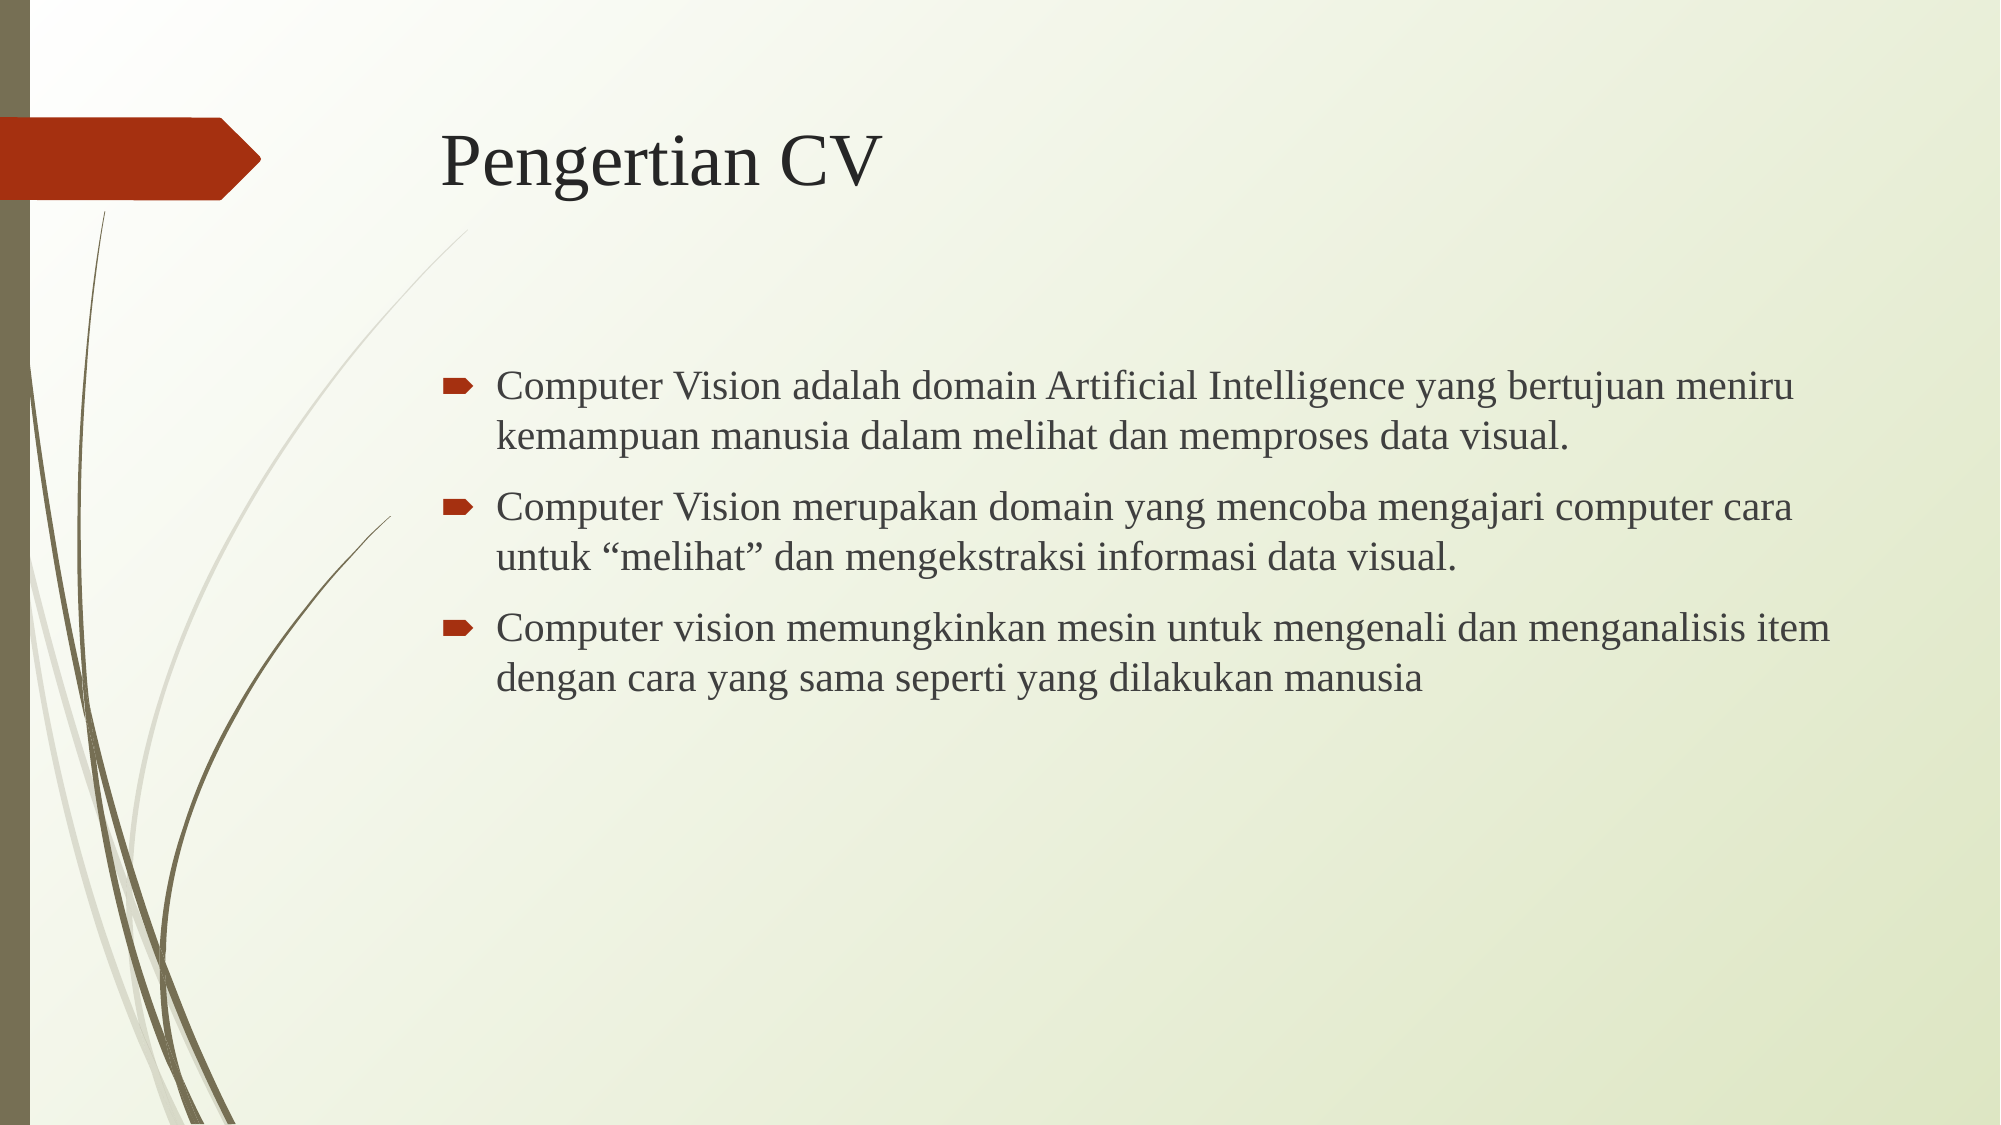

# Pengertian CV
Computer Vision adalah domain Artificial Intelligence yang bertujuan meniru kemampuan manusia dalam melihat dan memproses data visual.
Computer Vision merupakan domain yang mencoba mengajari computer cara untuk “melihat” dan mengekstraksi informasi data visual.
Computer vision memungkinkan mesin untuk mengenali dan menganalisis item dengan cara yang sama seperti yang dilakukan manusia